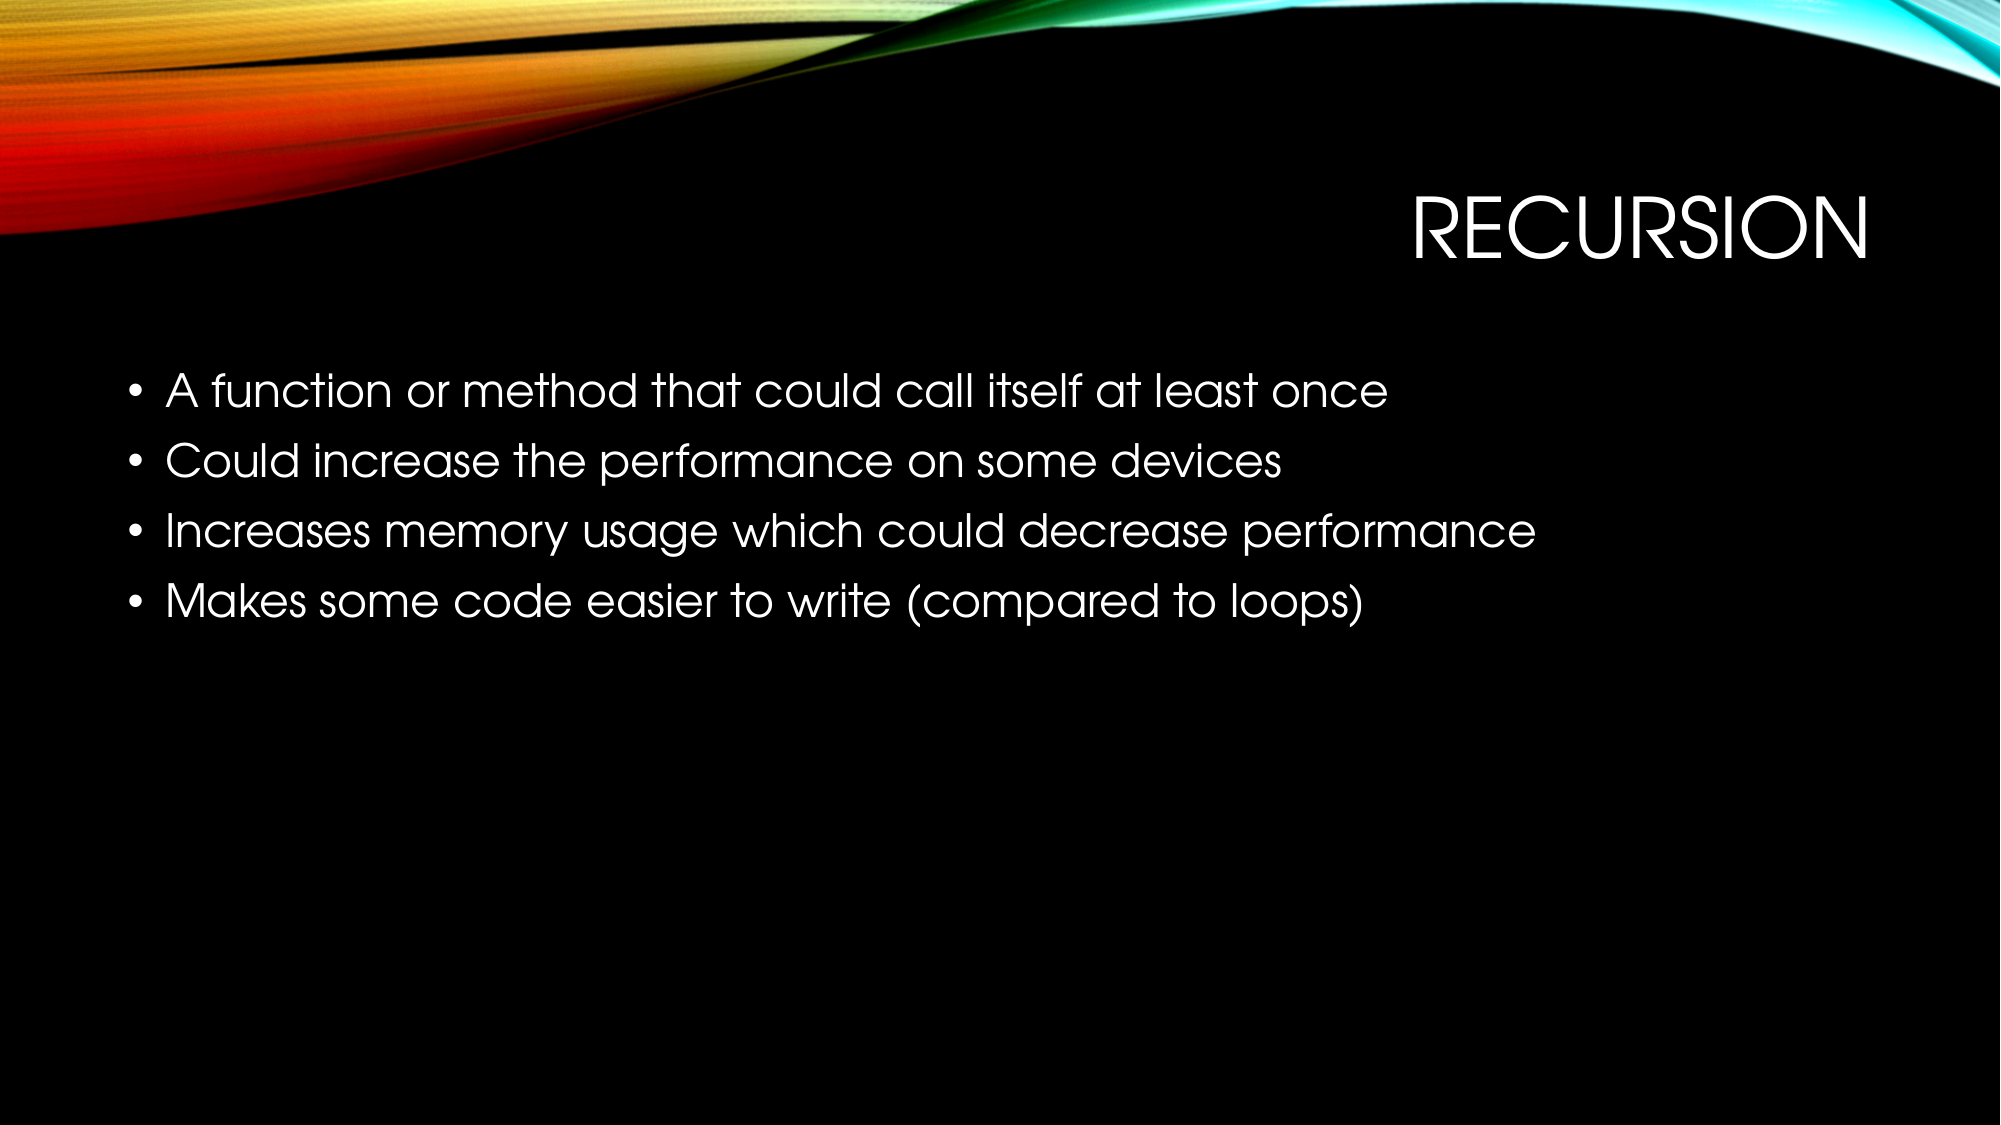

# Recursion
A function or method that could call itself at least once
Could increase the performance on some devices
Increases memory usage which could decrease performance
Makes some code easier to write (compared to loops)